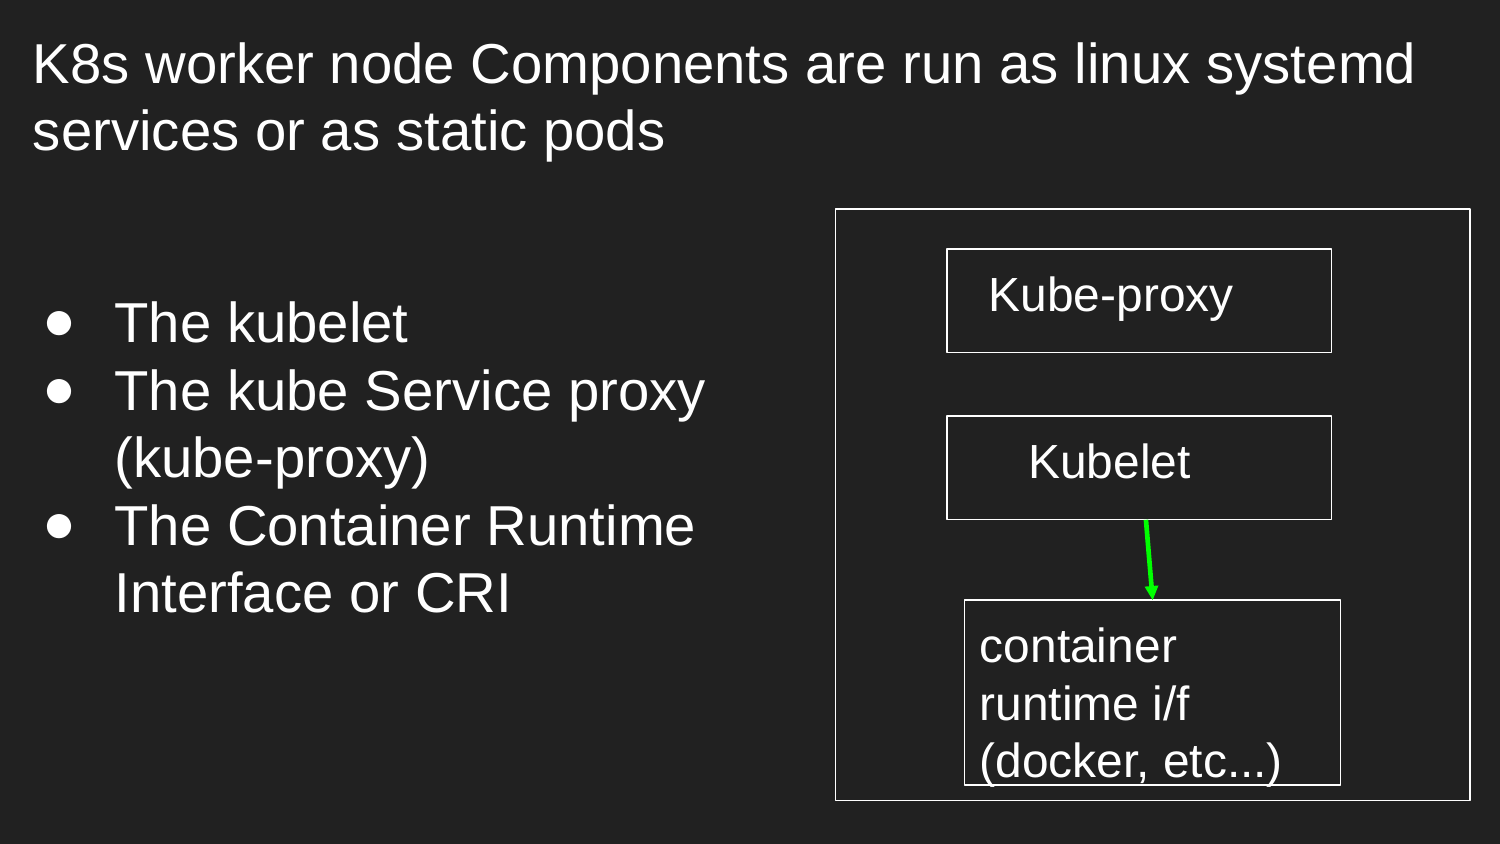

# K8s worker node Components are run as linux systemd services or as static pods

  Kube-proxy
     Kubelet
container            runtime i/f (docker, etc...)

The kubelet
The kube Service proxy (kube-proxy)
The Container Runtime Interface or CRI